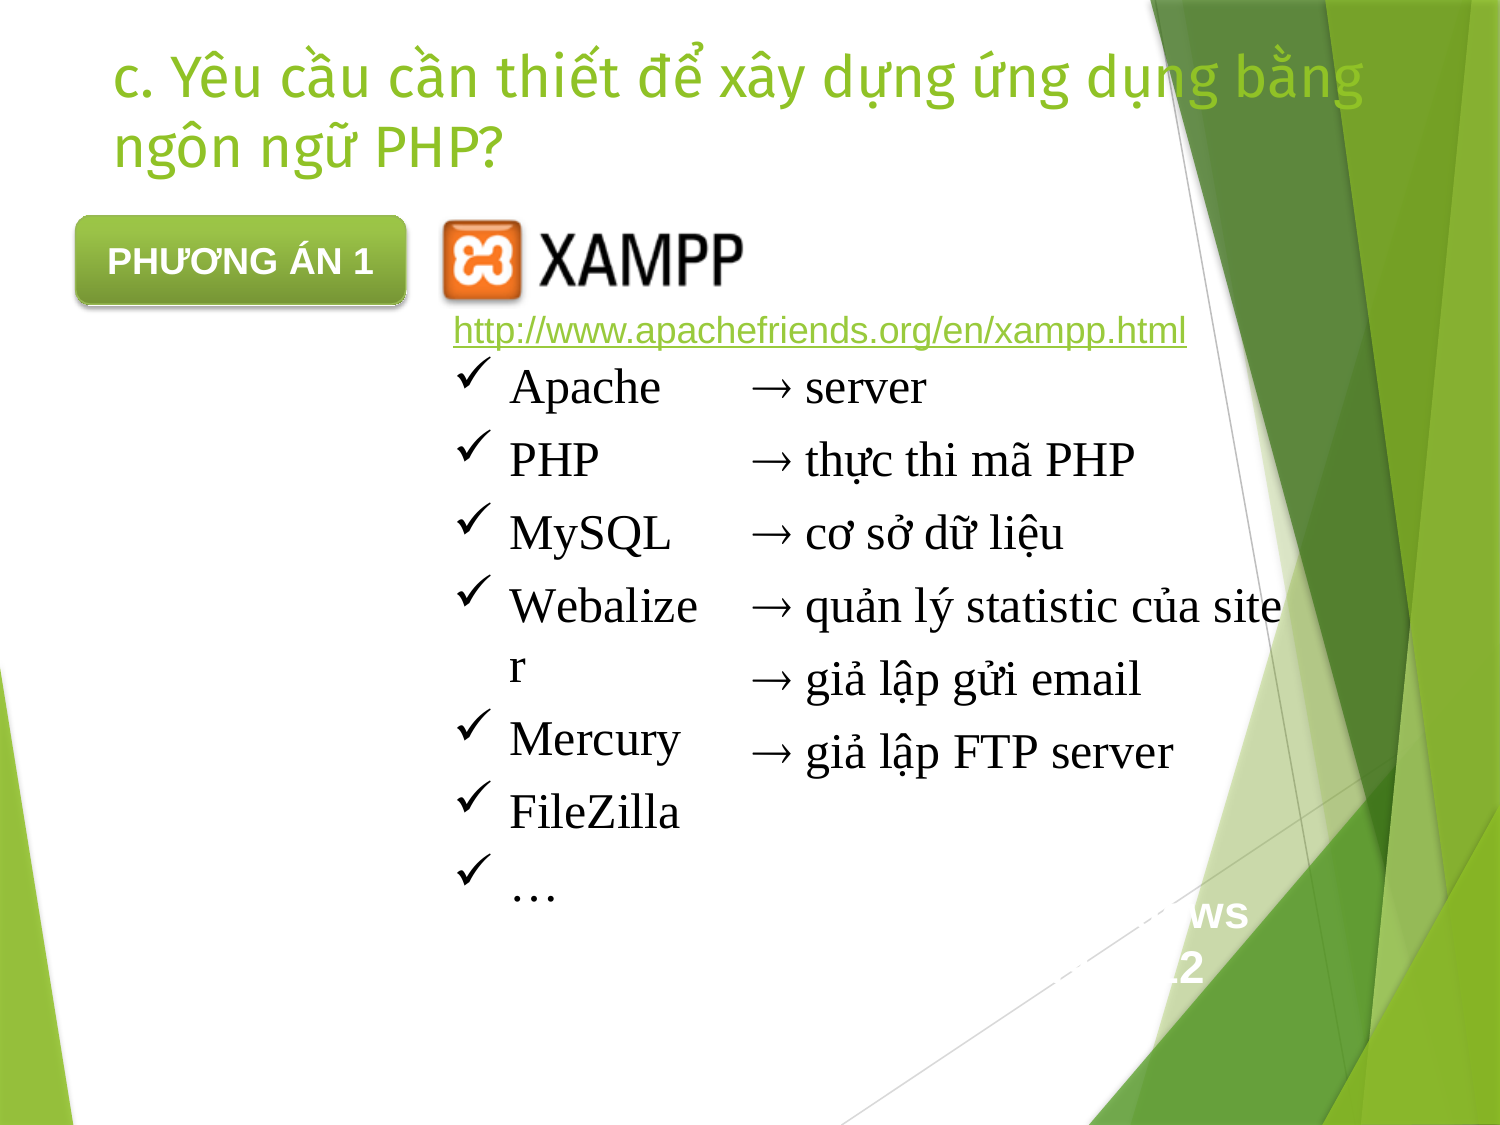

# c. Yêu cầu cần thiết để xây dựng ứng dụng bằng ngôn ngữ PHP?
PHƯƠNG ÁN 1
http://www.apachefriends.org/en/xampp.html

Apache
PHP
MySQL
Webalizer
Mercury
FileZilla
…
→ server
→ thực thi mã PHP
→ cơ sở dữ liệu
→ quản lý statistic của site
→ giả lập gửi email
→ giả lập FTP server
XAMPP for Windows  1.8.1, 30.9.2012